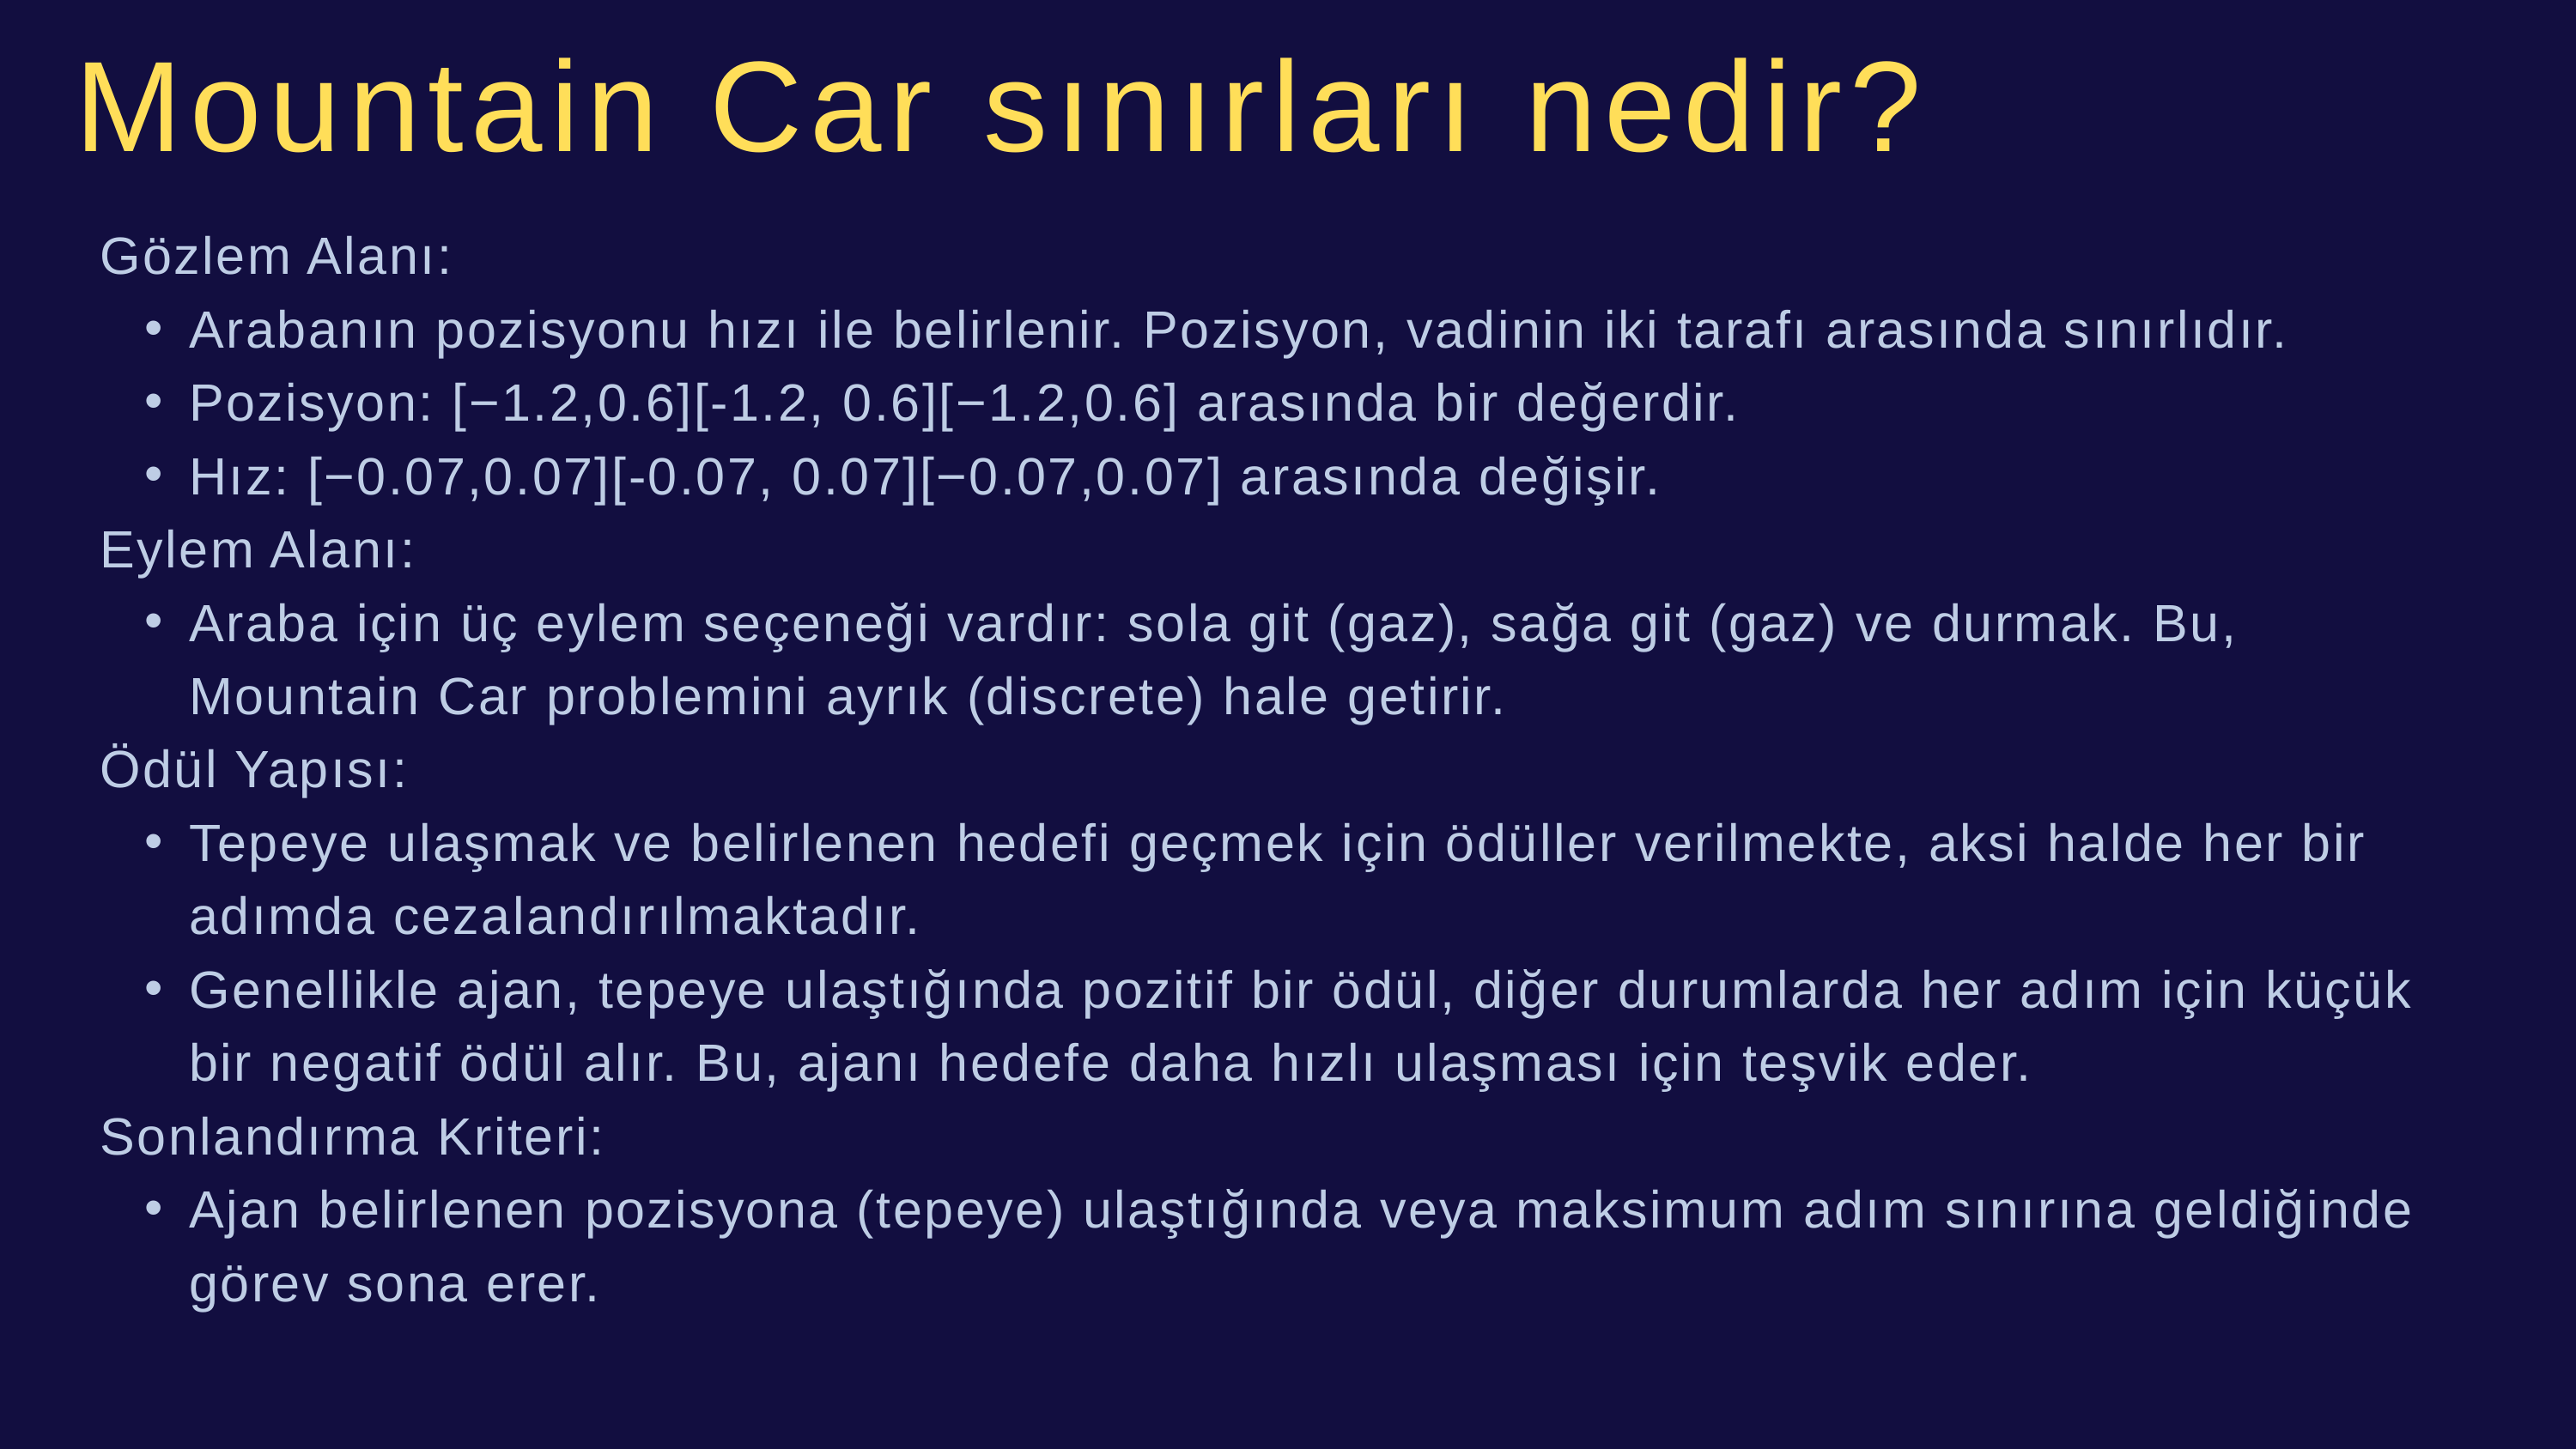

Mountain Car sınırları nedir?

Gözlem Alanı:
Arabanın pozisyonu hızı ile belirlenir. Pozisyon, vadinin iki tarafı arasında sınırlıdır.
Pozisyon: [−1.2,0.6][-1.2, 0.6][−1.2,0.6] arasında bir değerdir.
Hız: [−0.07,0.07][-0.07, 0.07][−0.07,0.07] arasında değişir.
Eylem Alanı:
Araba için üç eylem seçeneği vardır: sola git (gaz), sağa git (gaz) ve durmak. Bu, Mountain Car problemini ayrık (discrete) hale getirir.
Ödül Yapısı:
Tepeye ulaşmak ve belirlenen hedefi geçmek için ödüller verilmekte, aksi halde her bir adımda cezalandırılmaktadır.
Genellikle ajan, tepeye ulaştığında pozitif bir ödül, diğer durumlarda her adım için küçük bir negatif ödül alır. Bu, ajanı hedefe daha hızlı ulaşması için teşvik eder.
Sonlandırma Kriteri:
Ajan belirlenen pozisyona (tepeye) ulaştığında veya maksimum adım sınırına geldiğinde görev sona erer.